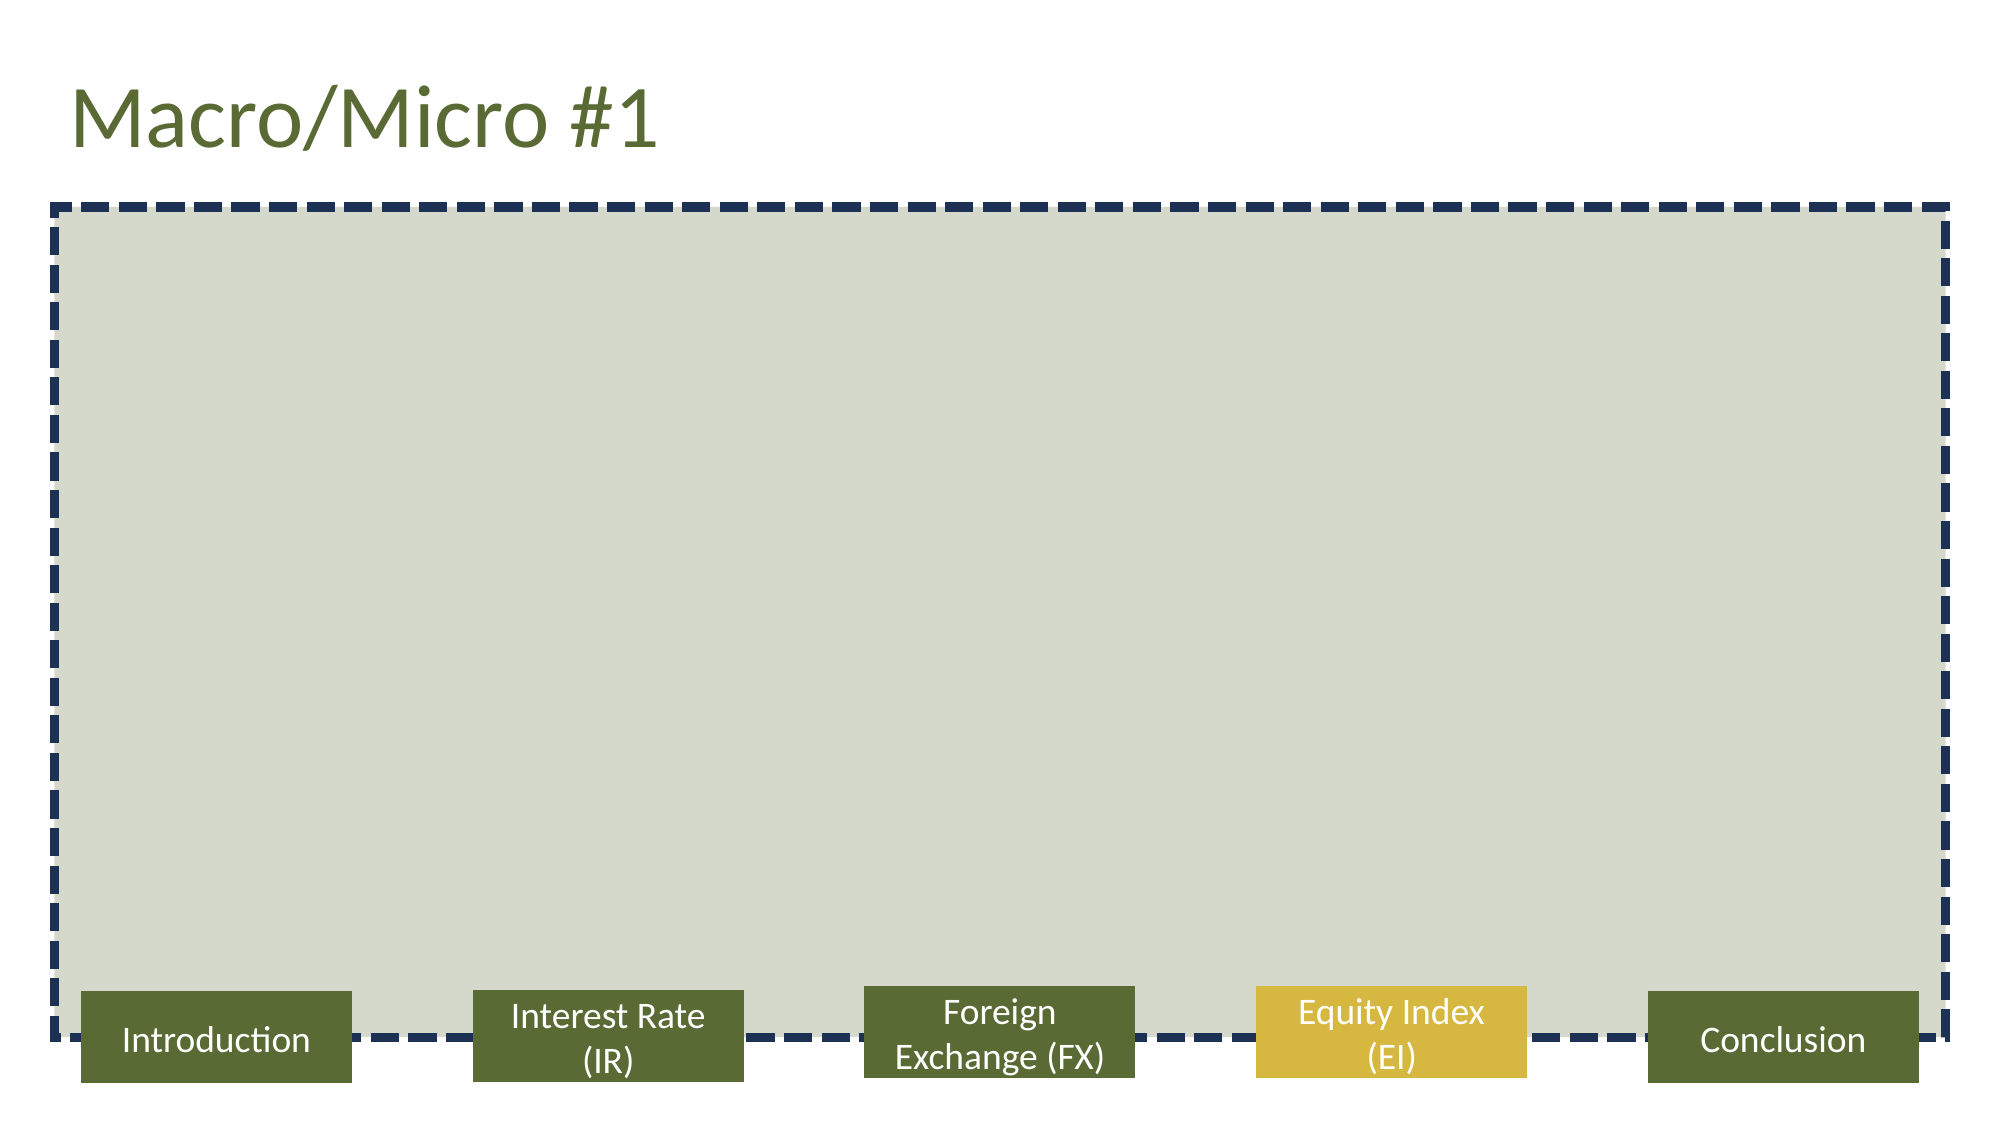

# Macro/Micro #1

Foreign Exchange (FX)
Equity Index (EI)
Interest Rate (IR)
Introduction
Conclusion